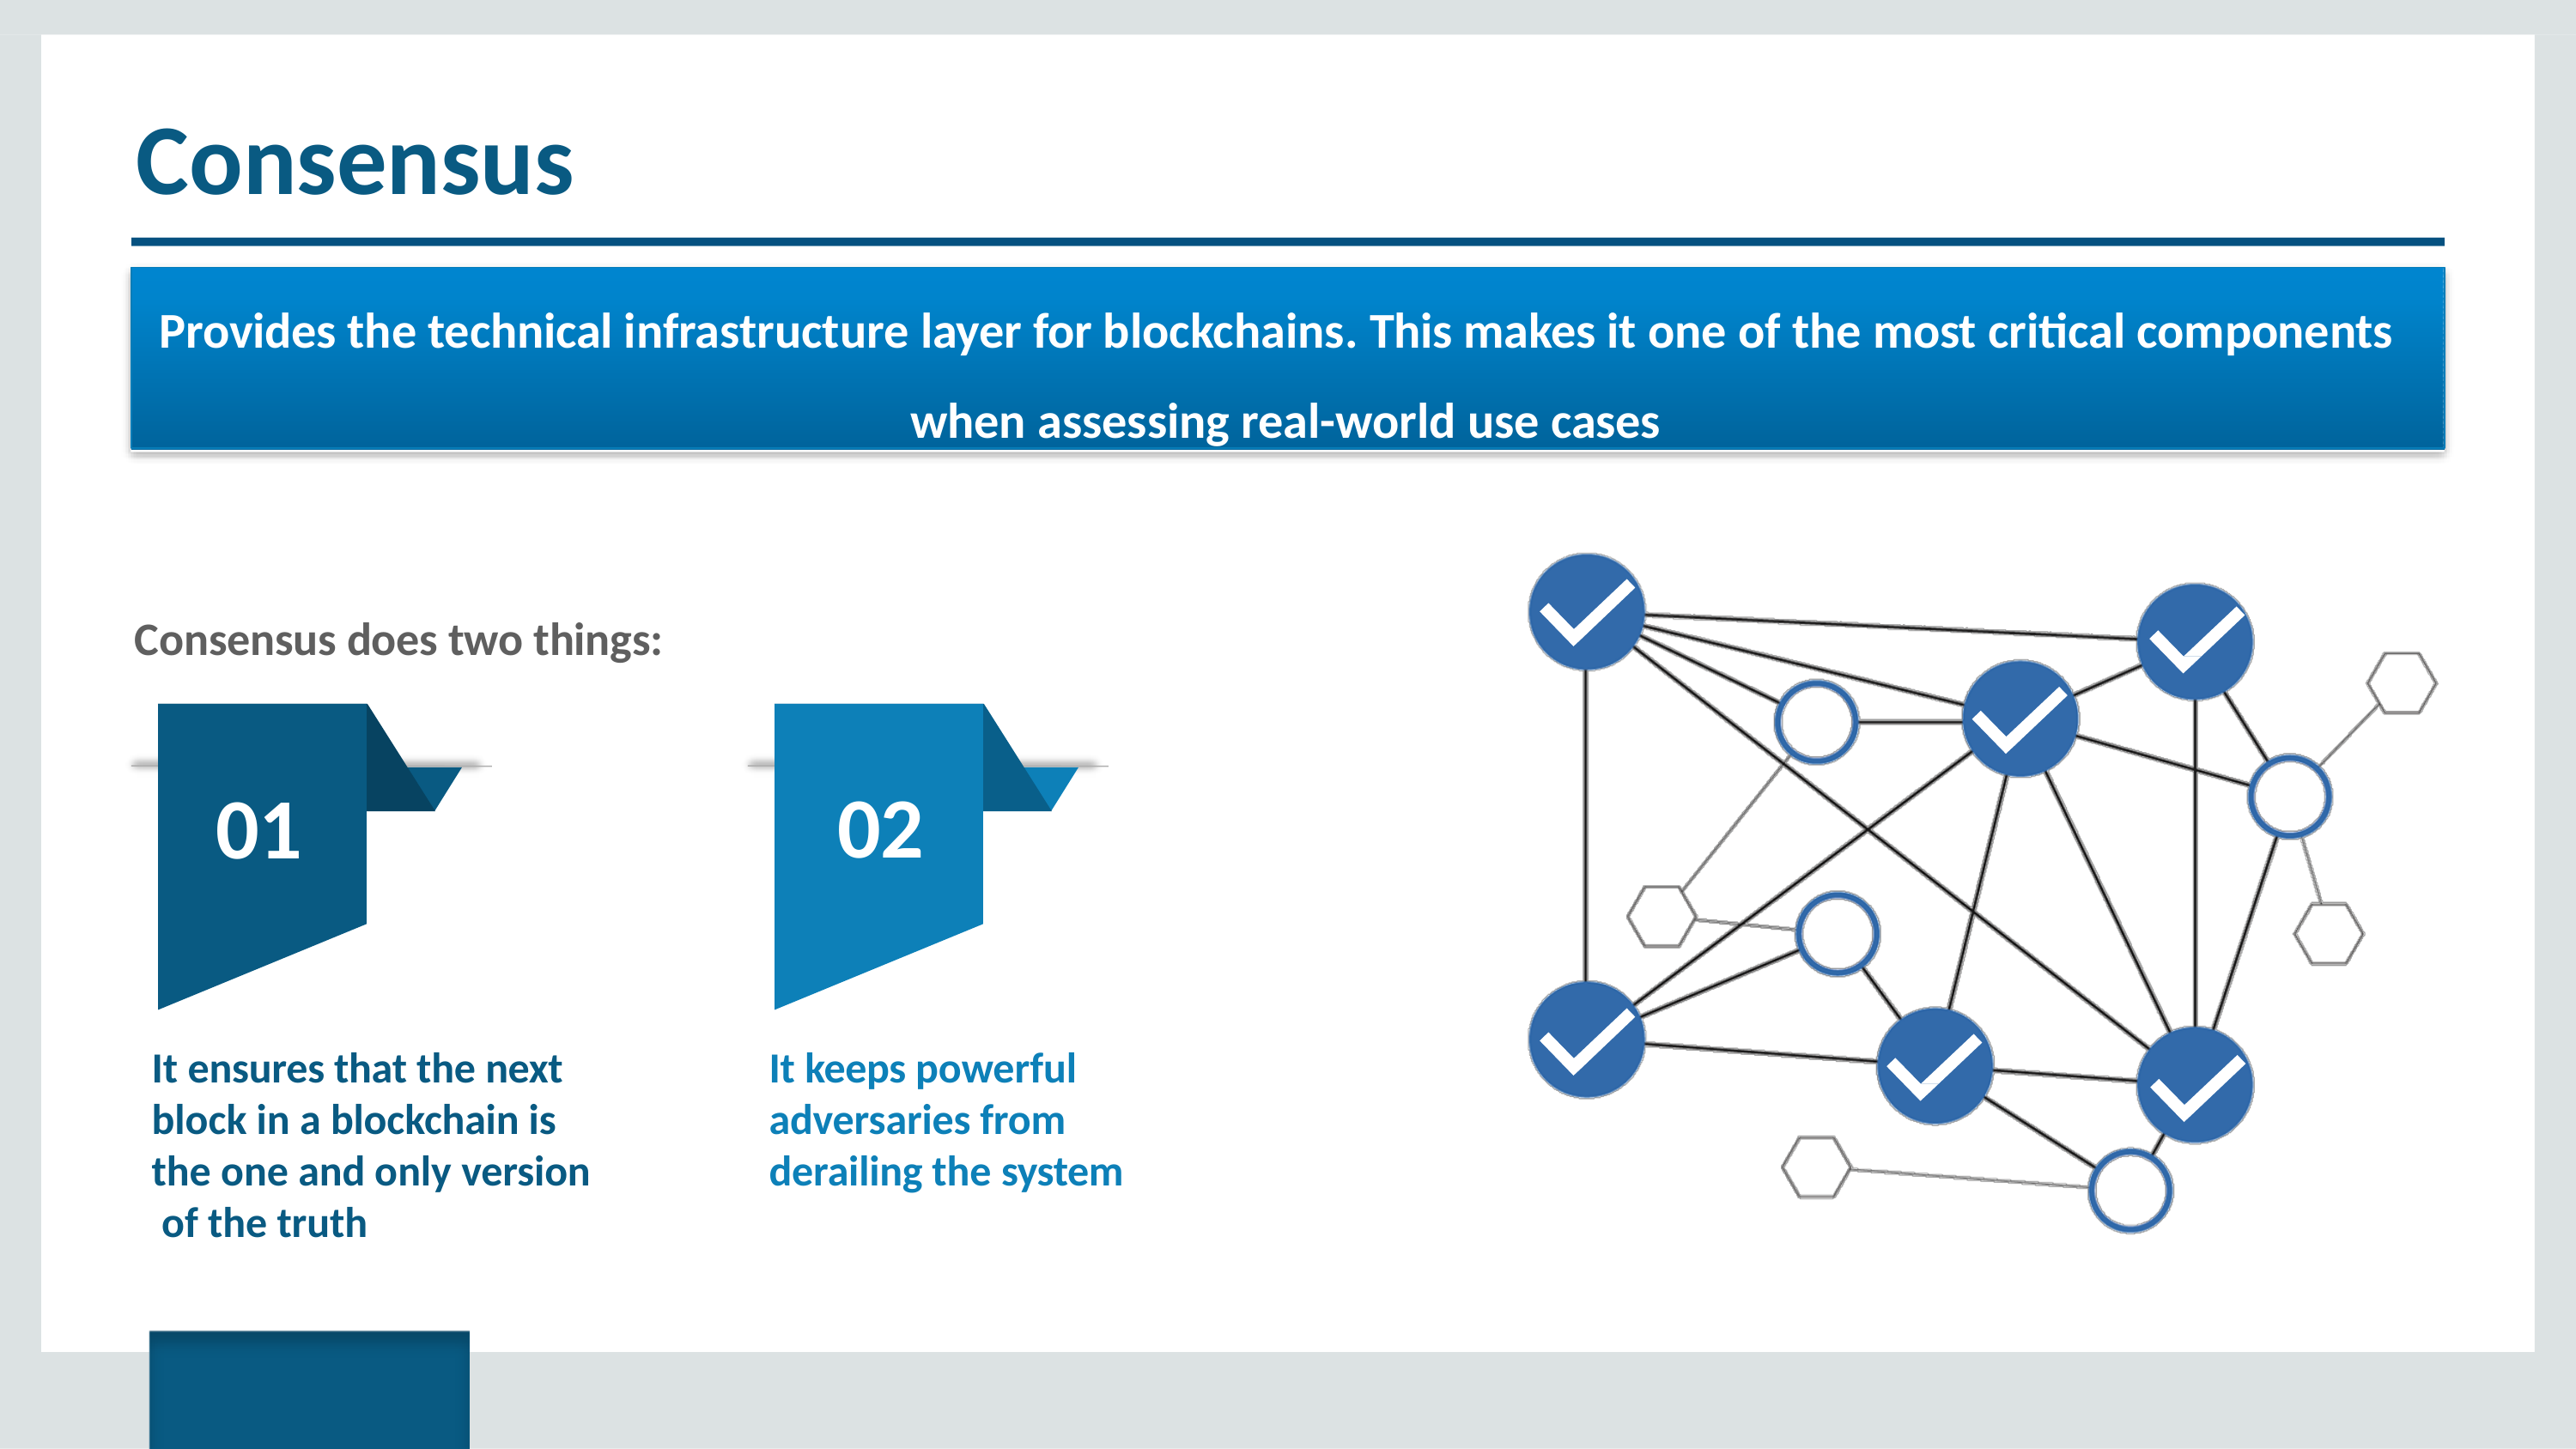

# Consensus

Provides the technical infrastructure layer for blockchains. This makes it one of the most critical components  when assessing real-world use cases

Consensus does two things:

02
01

It ensures that the next  block in a blockchain is  the one and only version  of the truth
It keeps powerful  adversaries from  derailing the system